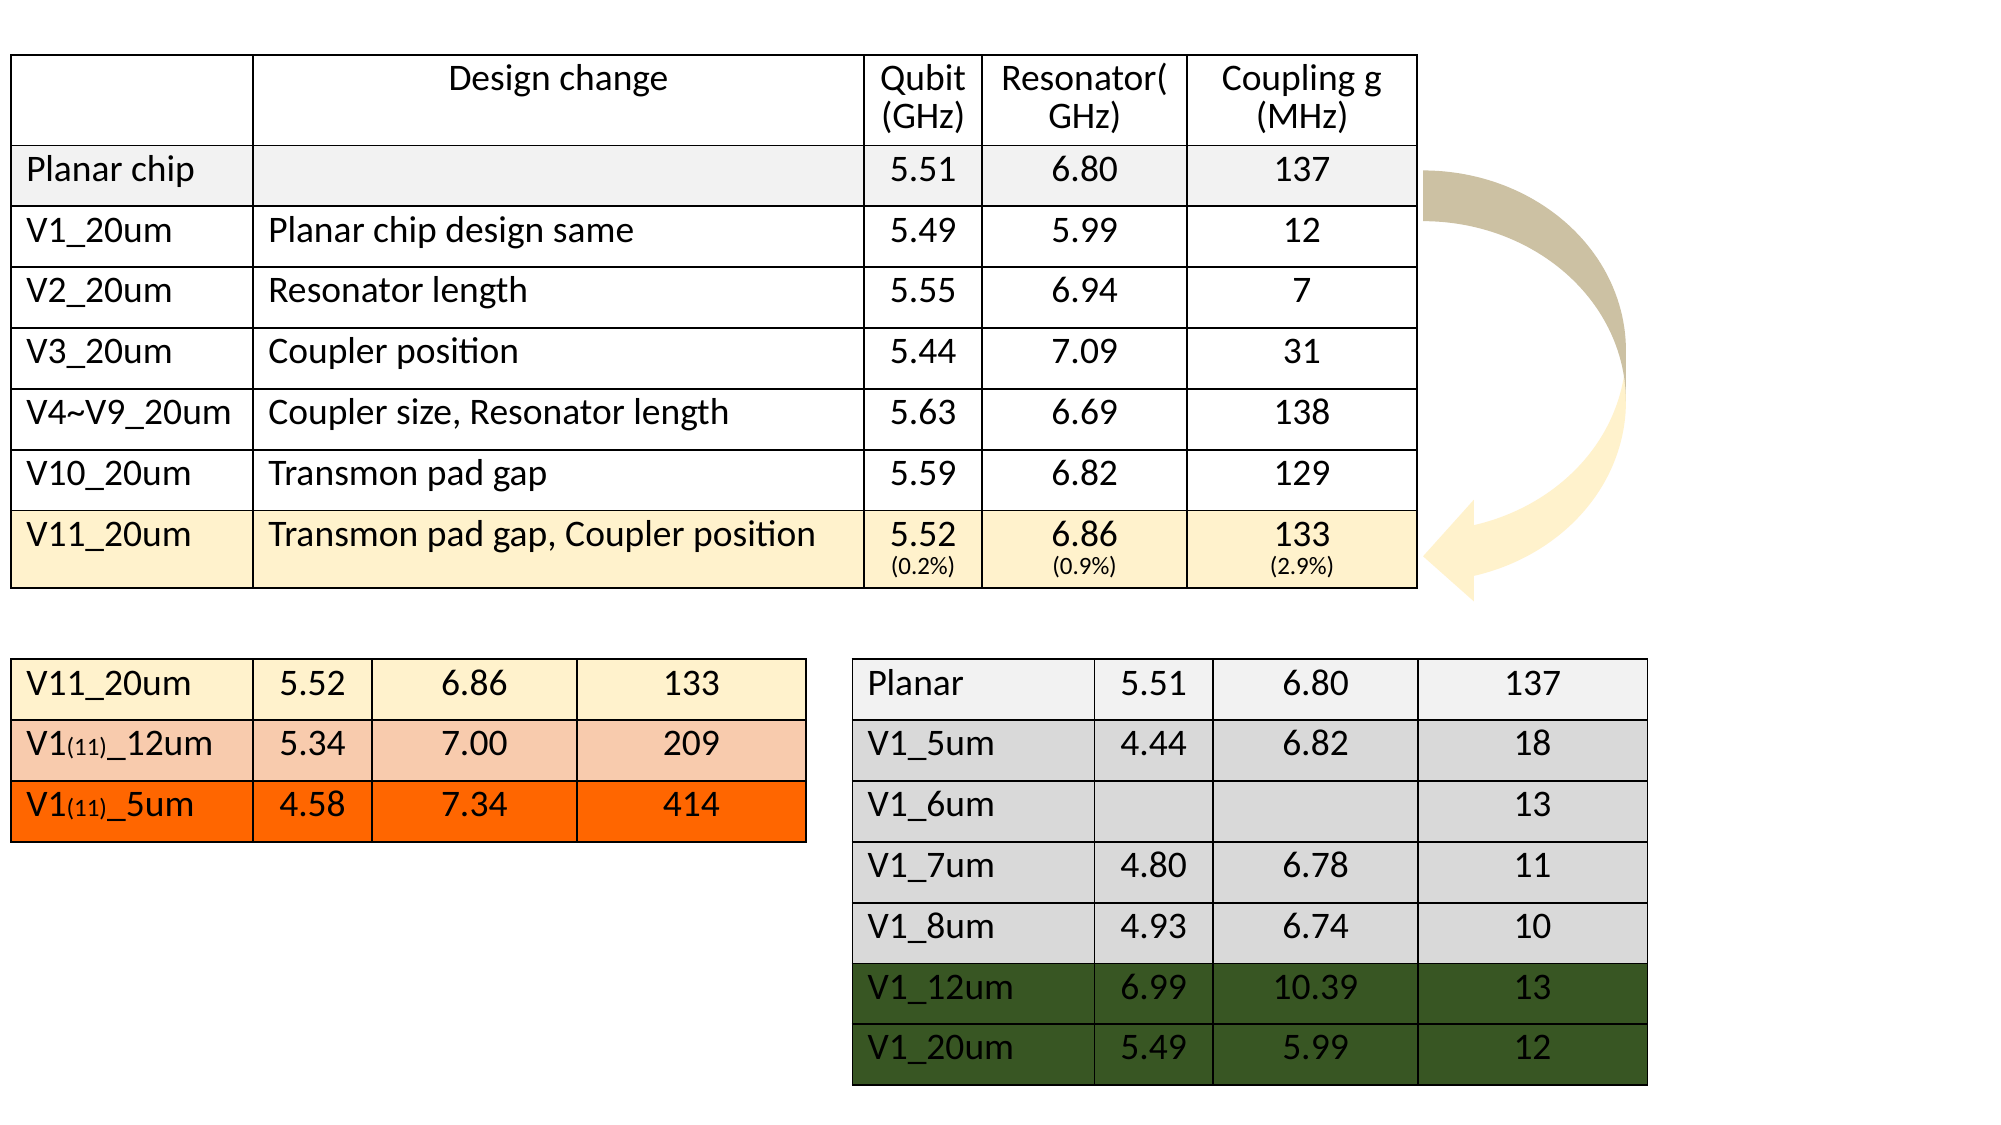

|  | Design change | Qubit (GHz) | Resonator(GHz) | Coupling g (MHz) |
| --- | --- | --- | --- | --- |
| Planar chip |  | 5.51 | 6.80 | 137 |
| V1\_20um | Planar chip design same | 5.49 | 5.99 | 12 |
| V2\_20um | Resonator length | 5.55 | 6.94 | 7 |
| V3\_20um | Coupler position | 5.44 | 7.09 | 31 |
| V4~V9\_20um | Coupler size, Resonator length | 5.63 | 6.69 | 138 |
| V10\_20um | Transmon pad gap | 5.59 | 6.82 | 129 |
| V11\_20um | Transmon pad gap, Coupler position | 5.52 (0.2%) | 6.86 (0.9%) | 133 (2.9%) |

| V11\_20um | 5.52 | 6.86 | 133 |
| --- | --- | --- | --- |
| V1(11)\_12um | 5.34 | 7.00 | 209 |
| V1(11)\_5um | 4.58 | 7.34 | 414 |
| Planar | 5.51 | 6.80 | 137 |
| --- | --- | --- | --- |
| V1\_5um | 4.44 | 6.82 | 18 |
| V1\_6um |  |  | 13 |
| V1\_7um | 4.80 | 6.78 | 11 |
| V1\_8um | 4.93 | 6.74 | 10 |
| V1\_12um | 6.99 | 10.39 | 13 |
| V1\_20um | 5.49 | 5.99 | 12 |